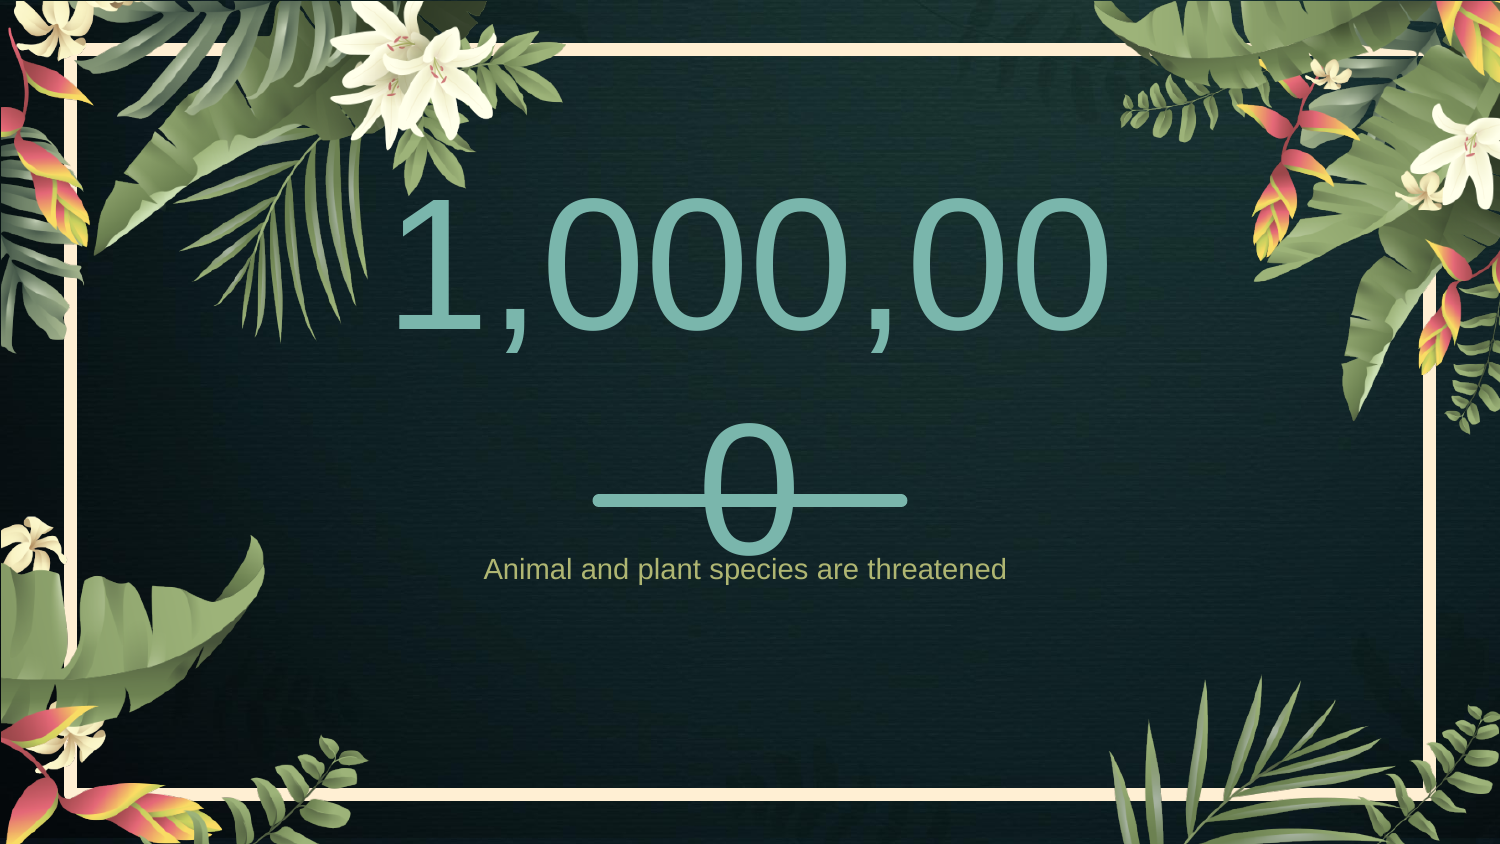

# 1,000,000
Animal and plant species are threatened